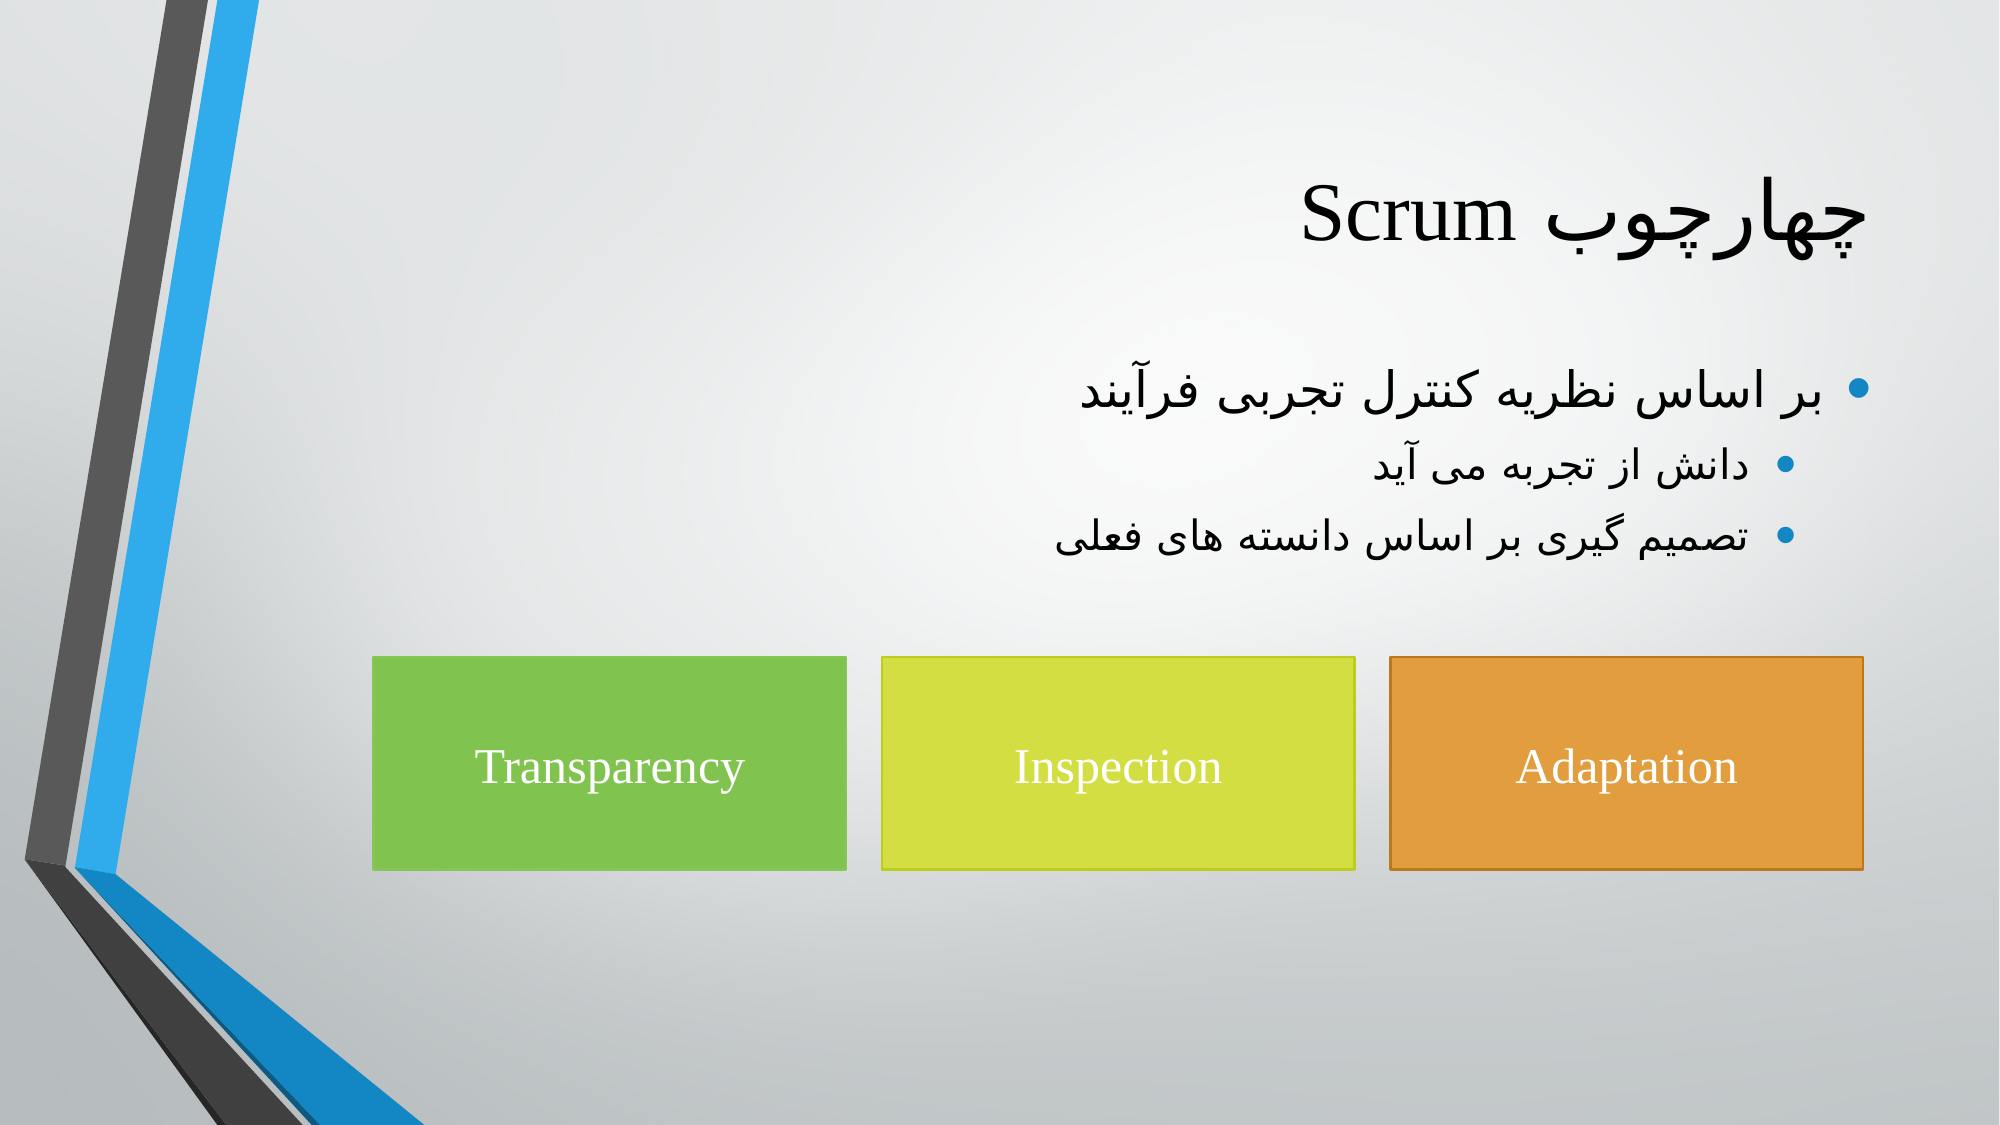

# چهارچوب Scrum
بر اساس نظریه کنترل تجربی فرآیند
دانش از تجربه می آید
تصمیم گیری بر اساس دانسته های فعلی

Transparency
Inspection
Adaptation